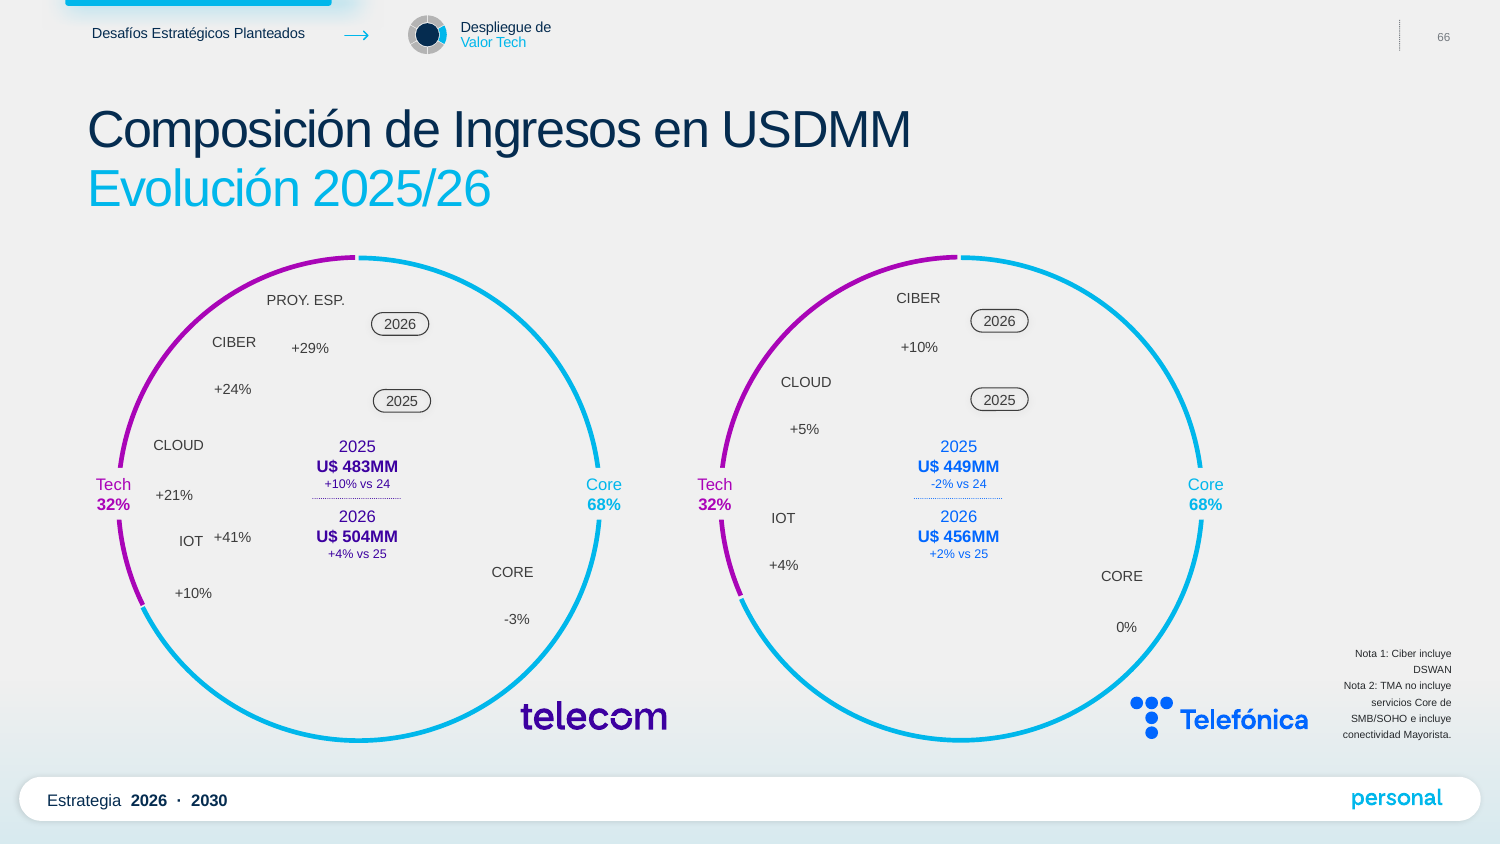

Composición de Ingresos en USDMM
Evolución 2025/26

### Chart

| Category |
|---|

### Chart

| Category | Columna2 | Ventas |
|---|---|---|
| CORE | None | 341.0 |
| IOT | None | 12.3 |
| CLOUD | None | 75.8 |
| CIBER | None | 29.0 |
| PROY | None | 45.6 |

### Chart

| Category | Columna2 |
|---|---|
| CORE | None |
| TECH+PE | None |
PROY. ESP.
2026

### Chart

| Category | Columna2 | Ventas |
|---|---|---|
| CORE | 0.0 | 350.0 |
| IOT | 0.0 | 11.200000000000001 |
| CLOUD | 0.0 | 62.7 |
| CIBER | 0.0 | 24.0 |
| PROY | 0.0 | 35.3 |
CIBER
+29%
+24%
2025
CLOUD
Tech
32%
Core
68%
+21%
+41%
IOT
CORE
+10%
-3%

### Chart

| Category | Columna2 |
|---|---|
| CORE | None |
| TECH+PE | None |

### Chart

| Category | Columna2 | Ventas |
|---|---|---|
| CORE | None | 311.0 |
| IOT | None | 28.0 |
| CLOUD | None | 84.0 |
| CIBER | None | 33.0 |
| PROY | None | None |
CIBER
2026

### Chart

| Category | Columna2 | Ventas |
|---|---|---|
| CORE | None | 312.0 |
| IOT | None | 27.0 |
| CLOUD | None | 80.0 |
| CIBER | None | 30.0 |
| PROY | None | None |
+10%
CLOUD
2025
+5%
IOT
+4%
CORE
0%
Tech
32%
Core
68%
2025
U$ 483MM
+10% vs 24
2026
U$ 504MM
+4% vs 25
2025
U$ 449MM
-2% vs 24
2026
U$ 456MM
+2% vs 25
Nota 1: Ciber incluye DSWAN
Nota 2: TMA no incluye servicios Core de SMB/SOHO e incluye conectividad Mayorista.